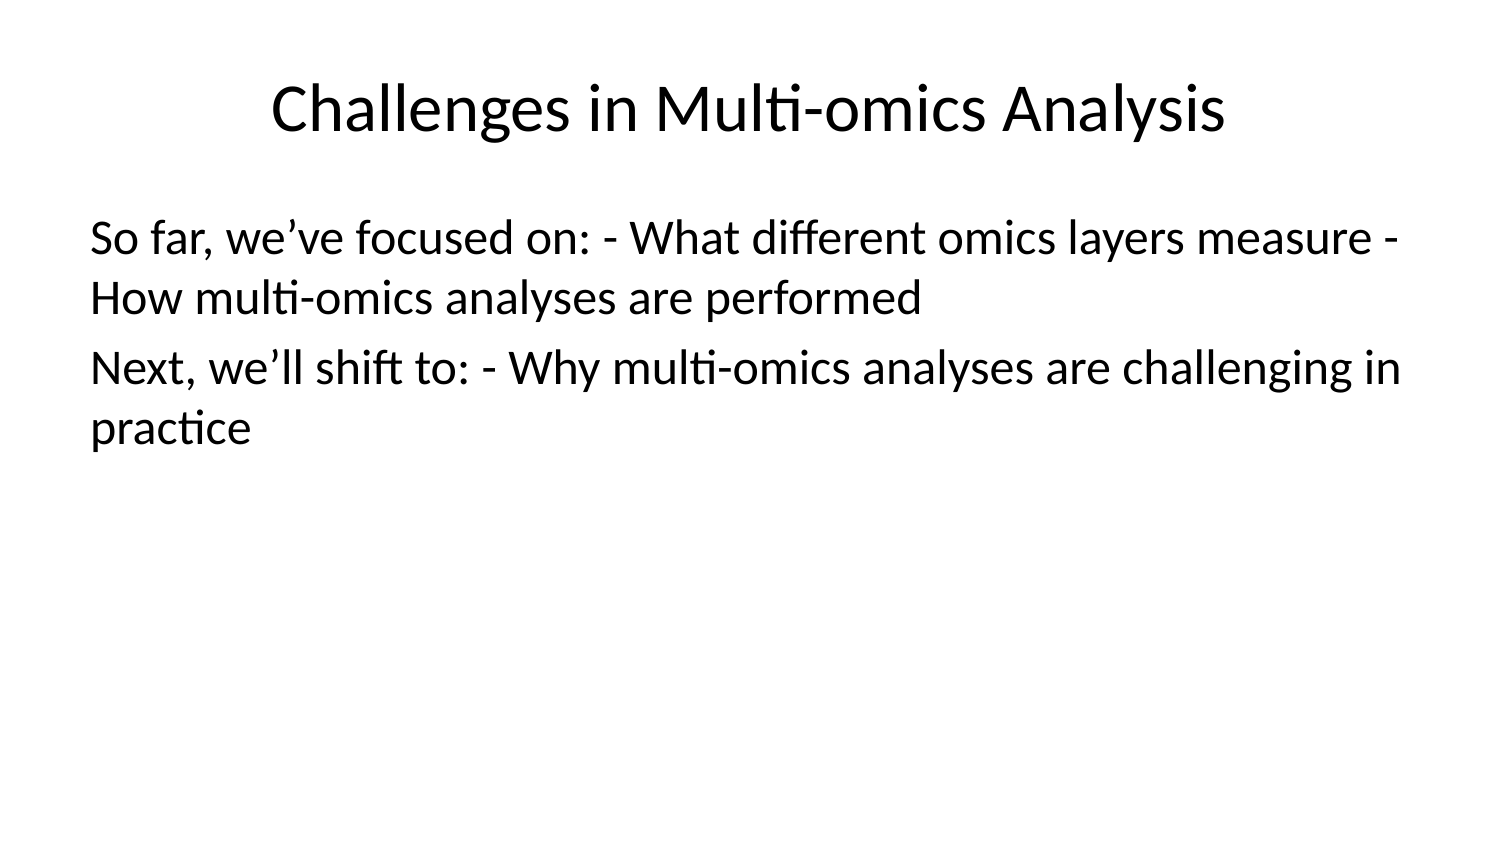

# Challenges in Multi-omics Analysis
So far, we’ve focused on: - What different omics layers measure - How multi-omics analyses are performed
Next, we’ll shift to: - Why multi-omics analyses are challenging in practice